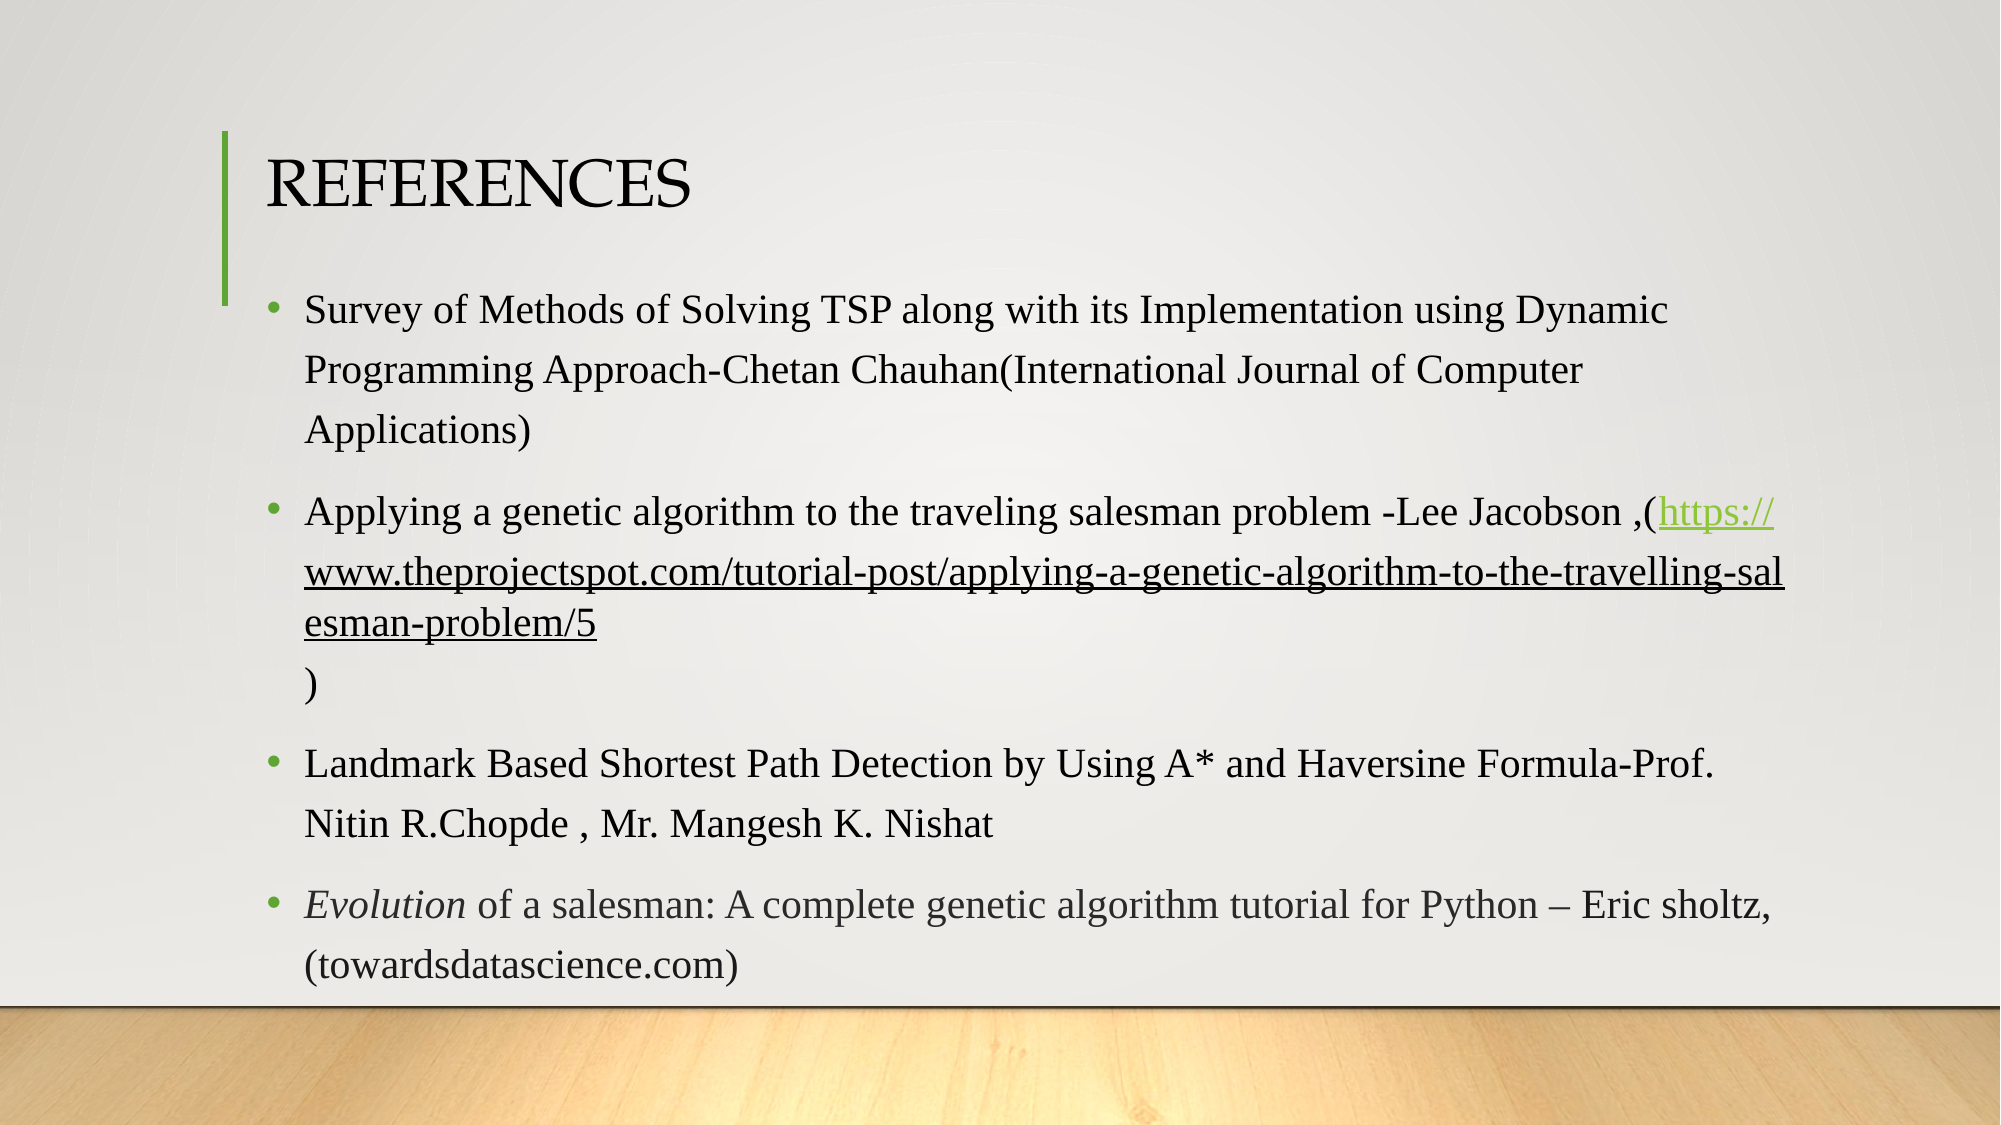

# REFERENCES
Survey of Methods of Solving TSP along with its Implementation using Dynamic Programming Approach-Chetan Chauhan(International Journal of Computer Applications)
Applying a genetic algorithm to the traveling salesman problem -Lee Jacobson ,(https://www.theprojectspot.com/tutorial-post/applying-a-genetic-algorithm-to-the-travelling-salesman-problem/5)
Landmark Based Shortest Path Detection by Using A* and Haversine Formula-Prof. Nitin R.Chopde , Mr. Mangesh K. Nishat
Evolution of a salesman: A complete genetic algorithm tutorial for Python – Eric sholtz, (towardsdatascience.com)